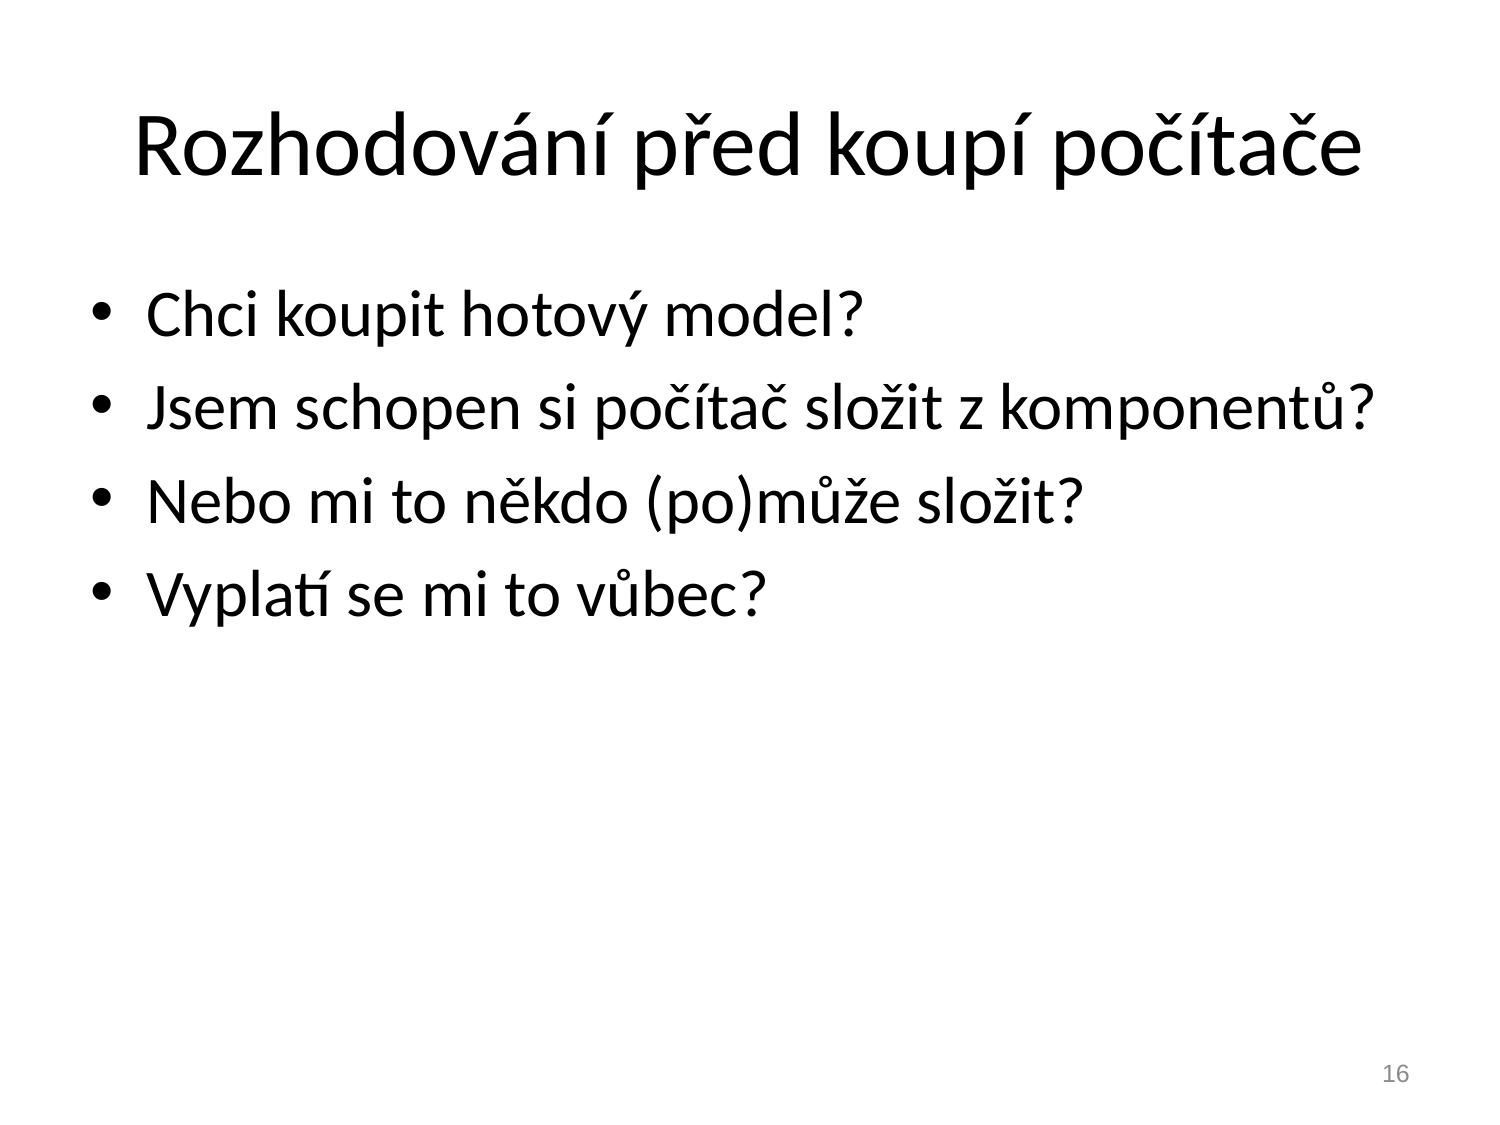

# Rozhodování před koupí počítače
Chci koupit hotový model?
Jsem schopen si počítač složit z komponentů?
Nebo mi to někdo (po)může složit?
Vyplatí se mi to vůbec?

16